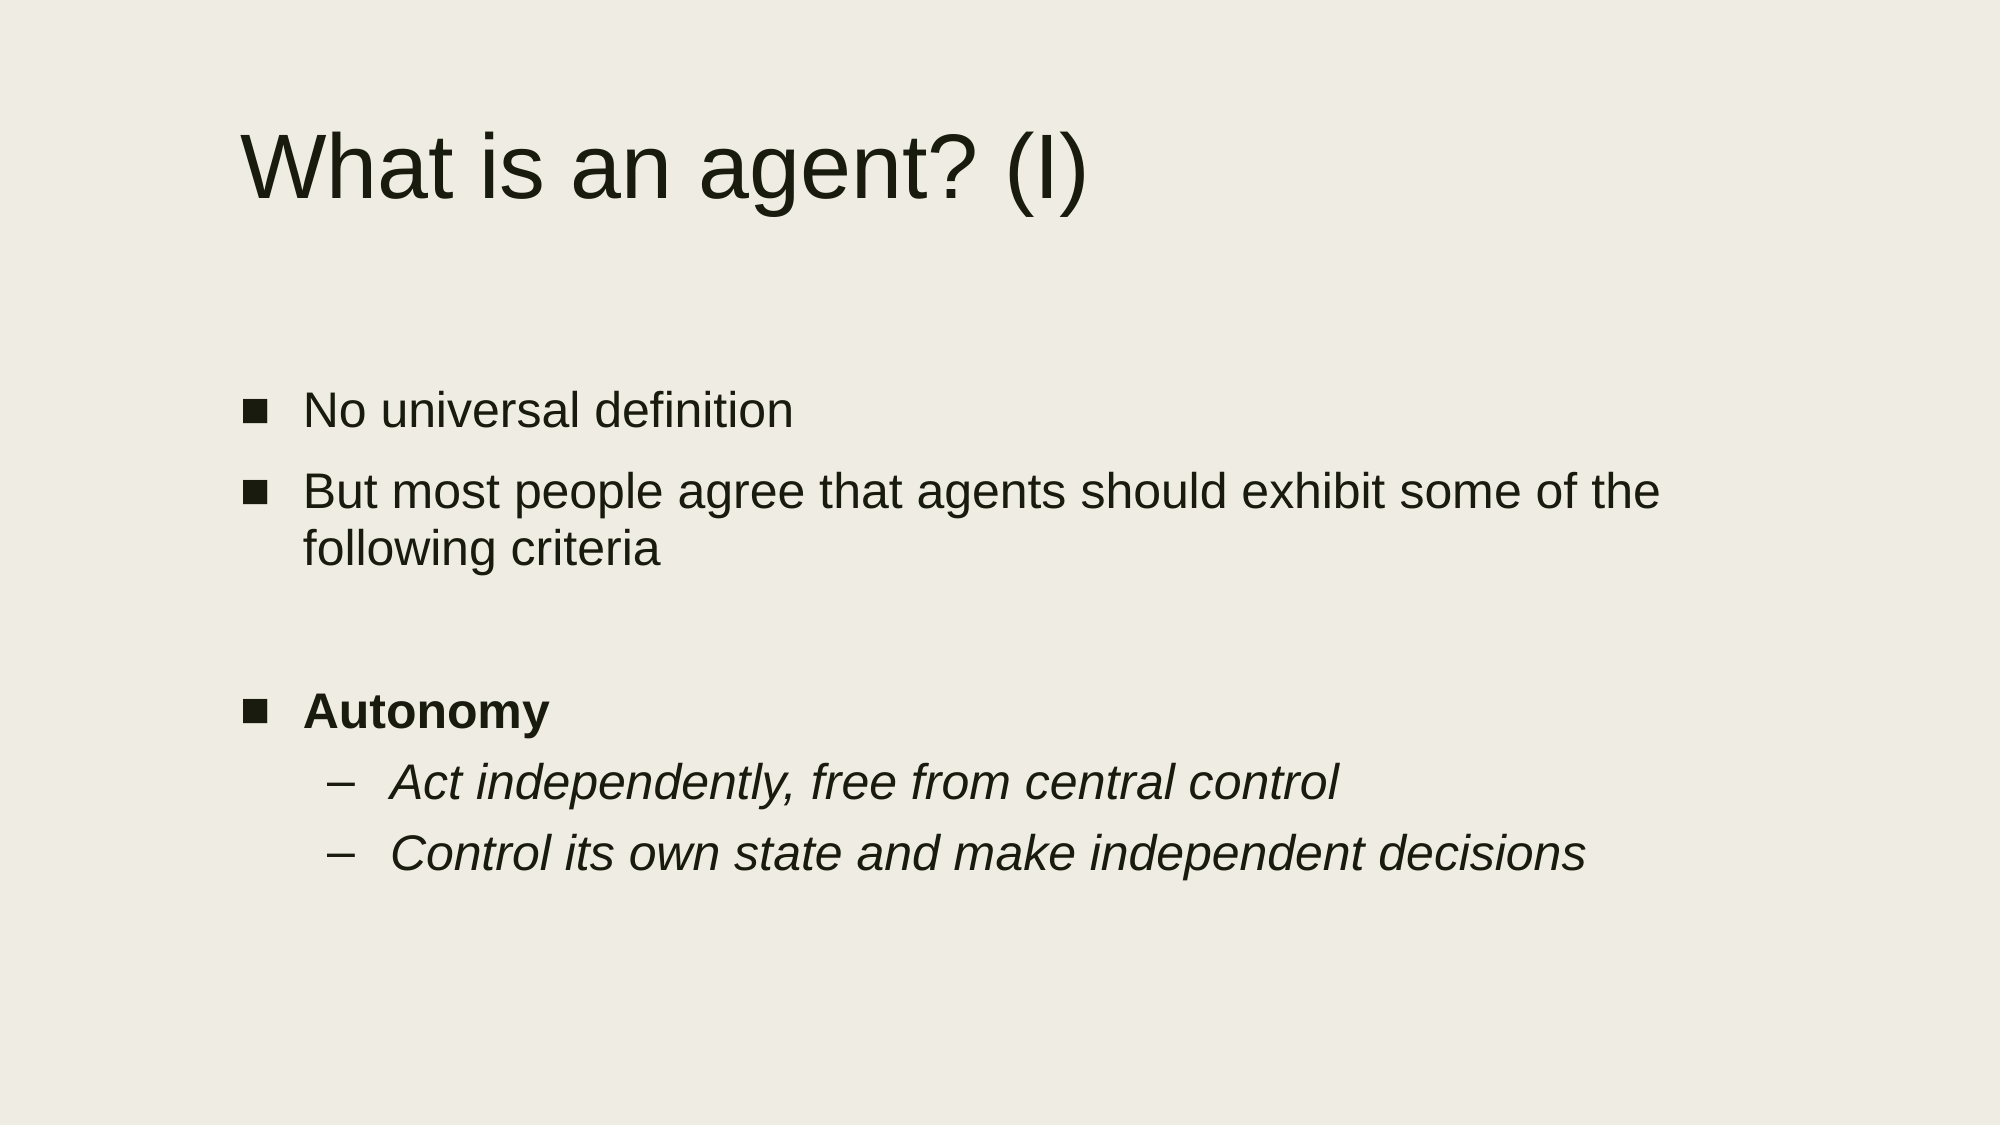

# What is an agent? (I)
No universal definition
But most people agree that agents should exhibit some of the following criteria

Autonomy
Act independently, free from central control
Control its own state and make independent decisions